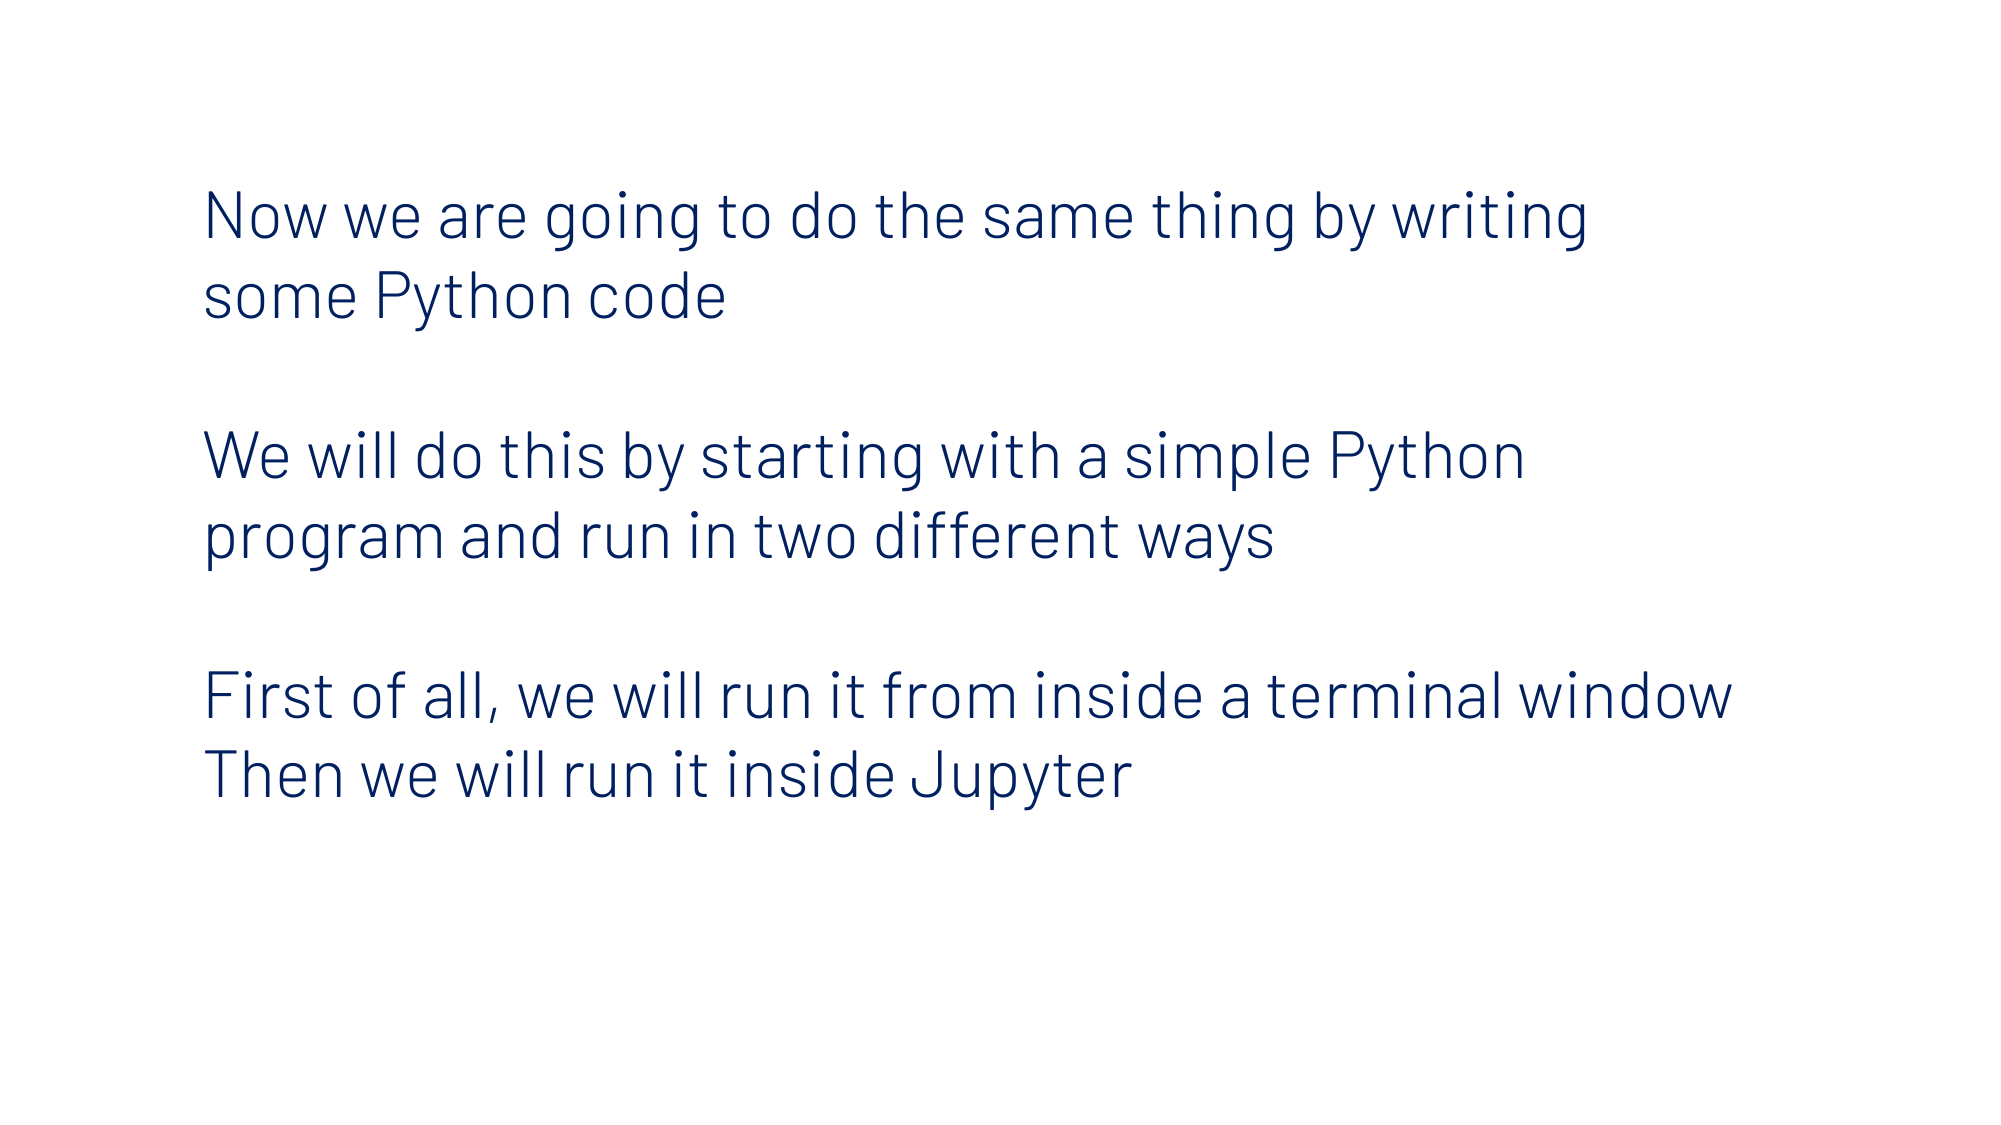

Now we are going to do the same thing by writing some Python code

We will do this by starting with a simple Python program and run in two different ways

First of all, we will run it from inside a terminal window
Then we will run it inside Jupyter